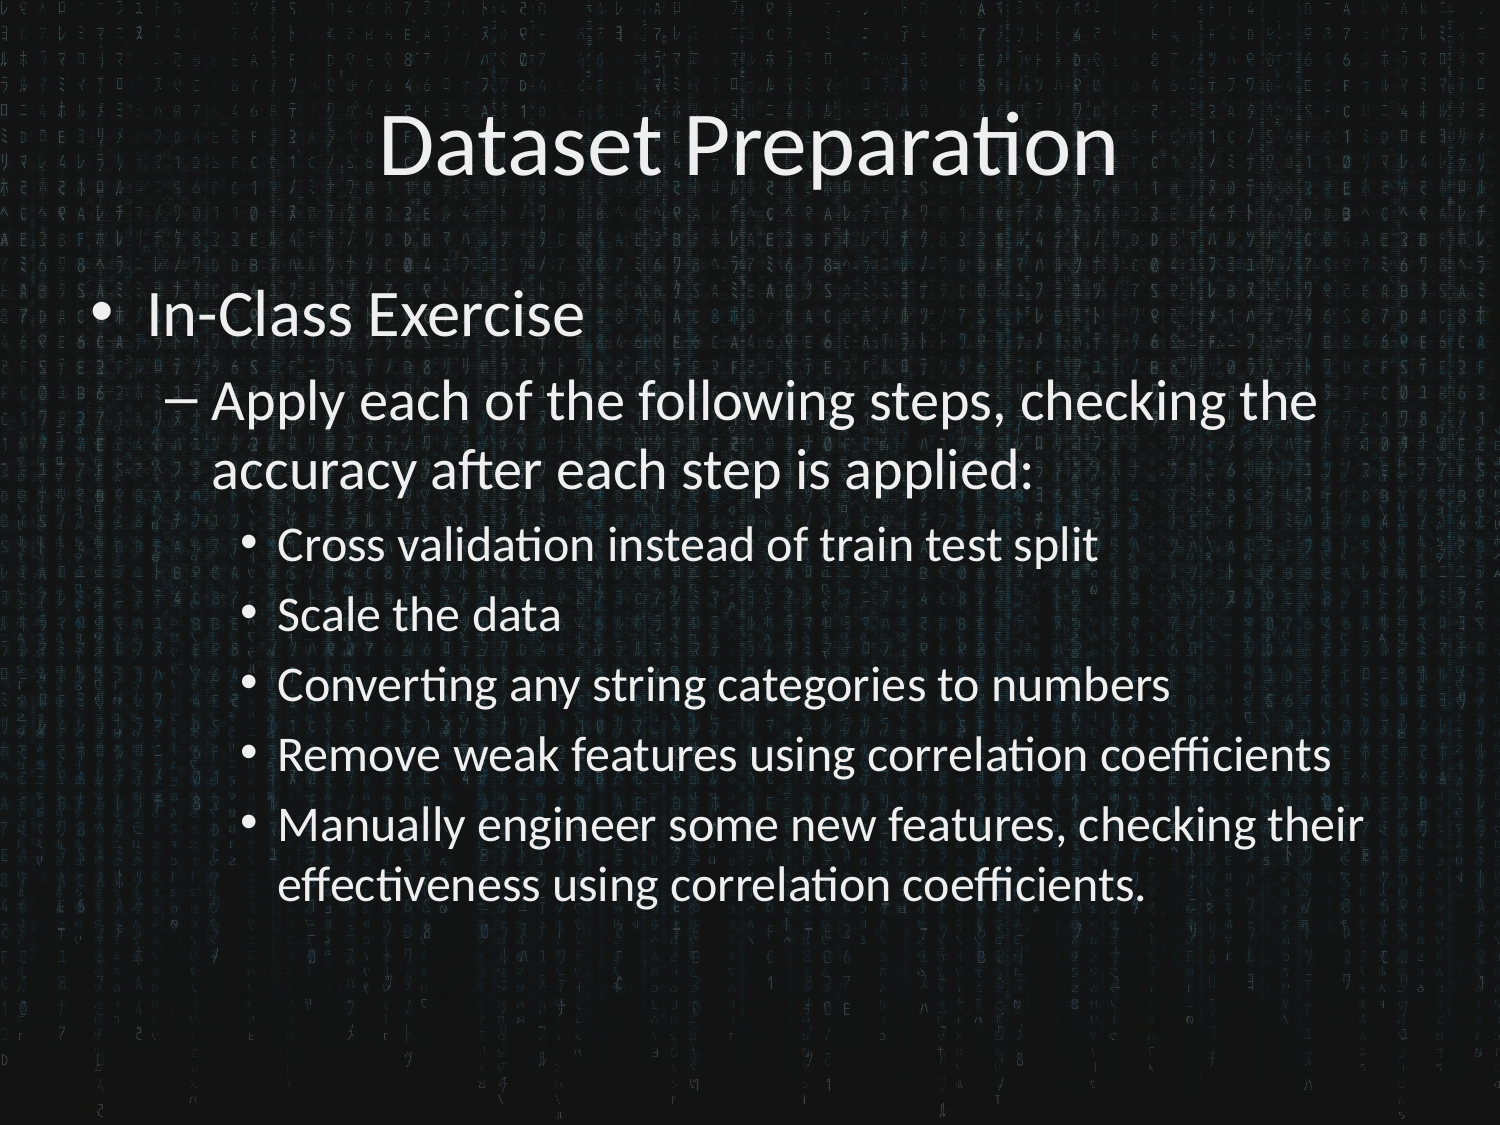

# Dataset Preparation
In-Class Exercise
Apply each of the following steps, checking the accuracy after each step is applied:
Cross validation instead of train test split
Scale the data
Converting any string categories to numbers
Remove weak features using correlation coefficients
Manually engineer some new features, checking their effectiveness using correlation coefficients.